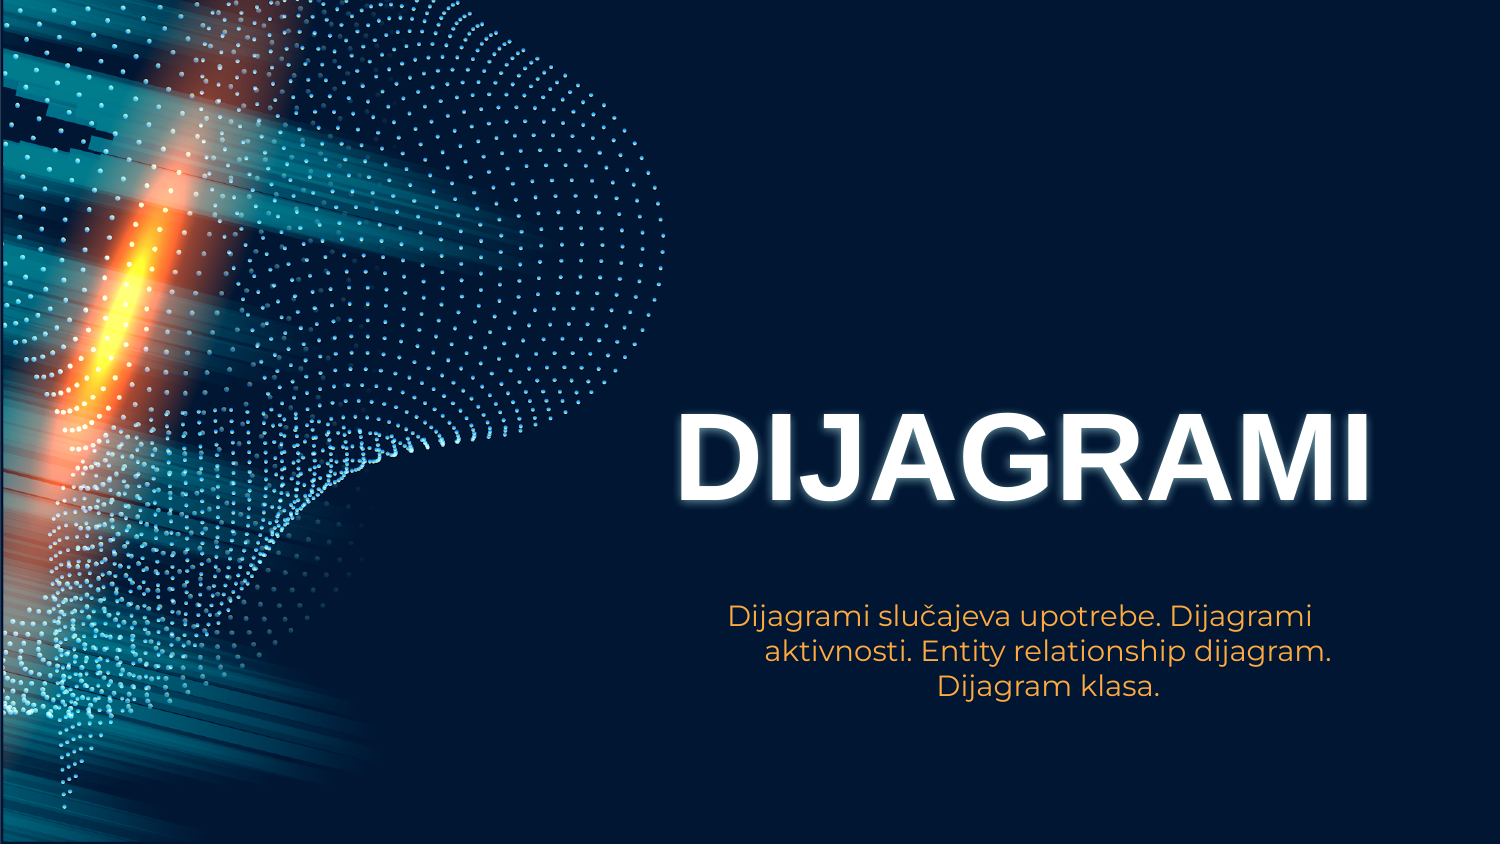

# DIJAGRAMI
Dijagrami slučajeva upotrebe. Dijagrami aktivnosti. Entity relationship dijagram. Dijagram klasa.